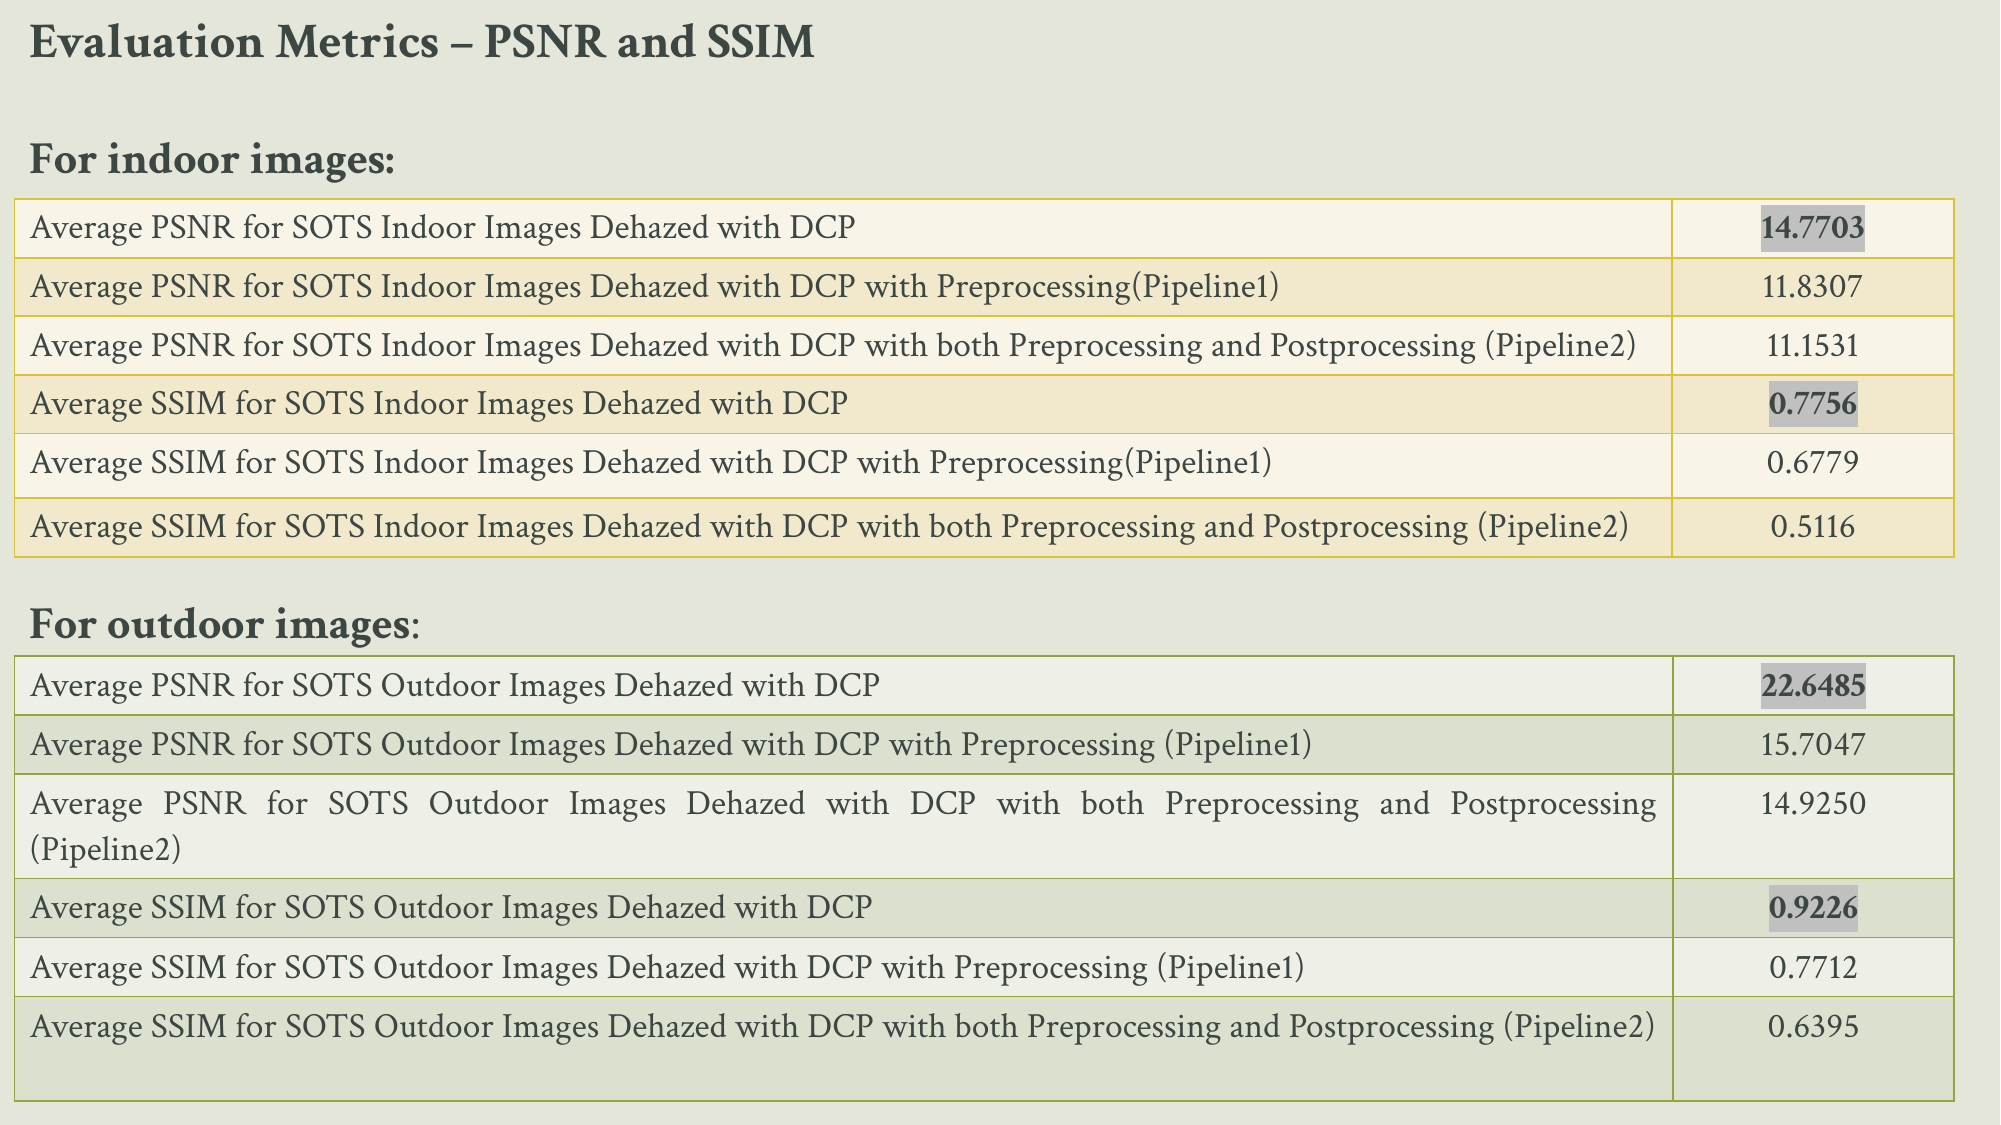

Evaluation Metrics – PSNR and SSIM

For indoor images:
| Average PSNR for SOTS Indoor Images Dehazed with DCP | 14.7703 |
| --- | --- |
| Average PSNR for SOTS Indoor Images Dehazed with DCP with Preprocessing(Pipeline1) | 11.8307 |
| Average PSNR for SOTS Indoor Images Dehazed with DCP with both Preprocessing and Postprocessing (Pipeline2) | 11.1531 |
| Average SSIM for SOTS Indoor Images Dehazed with DCP | 0.7756 |
| Average SSIM for SOTS Indoor Images Dehazed with DCP with Preprocessing(Pipeline1) | 0.6779 |
| Average SSIM for SOTS Indoor Images Dehazed with DCP with both Preprocessing and Postprocessing (Pipeline2) | 0.5116 |
For outdoor images:
| Average PSNR for SOTS Outdoor Images Dehazed with DCP | 22.6485 |
| --- | --- |
| Average PSNR for SOTS Outdoor Images Dehazed with DCP with Preprocessing (Pipeline1) | 15.7047 |
| Average PSNR for SOTS Outdoor Images Dehazed with DCP with both Preprocessing and Postprocessing (Pipeline2) | 14.9250 |
| Average SSIM for SOTS Outdoor Images Dehazed with DCP | 0.9226 |
| Average SSIM for SOTS Outdoor Images Dehazed with DCP with Preprocessing (Pipeline1) | 0.7712 |
| Average SSIM for SOTS Outdoor Images Dehazed with DCP with both Preprocessing and Postprocessing (Pipeline2) | 0.6395 |